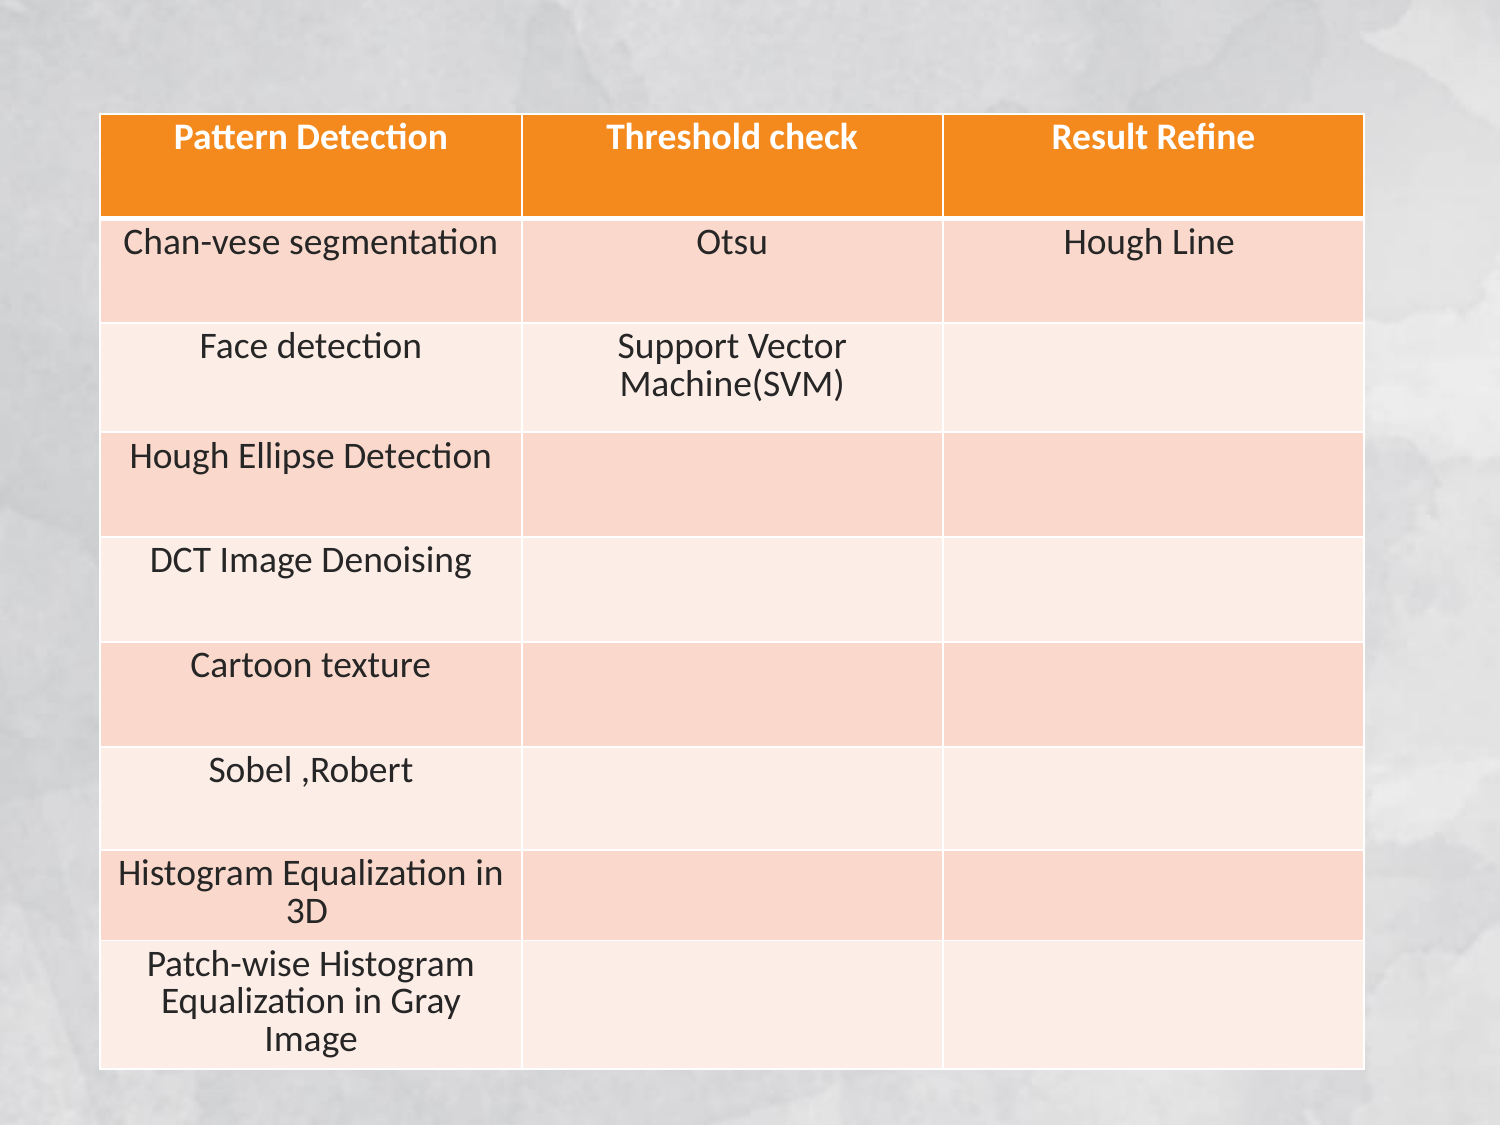

| Pattern Detection | Threshold check | Result Refine |
| --- | --- | --- |
| Chan-vese segmentation | Otsu | Hough Line |
| Face detection | Support Vector Machine(SVM) |  |
| Hough Ellipse Detection |  |  |
| DCT Image Denoising |  |  |
| Cartoon texture |  |  |
| Sobel ,Robert |  |  |
| Histogram Equalization in 3D |  |  |
| Patch-wise Histogram Equalization in Gray Image |  |  |